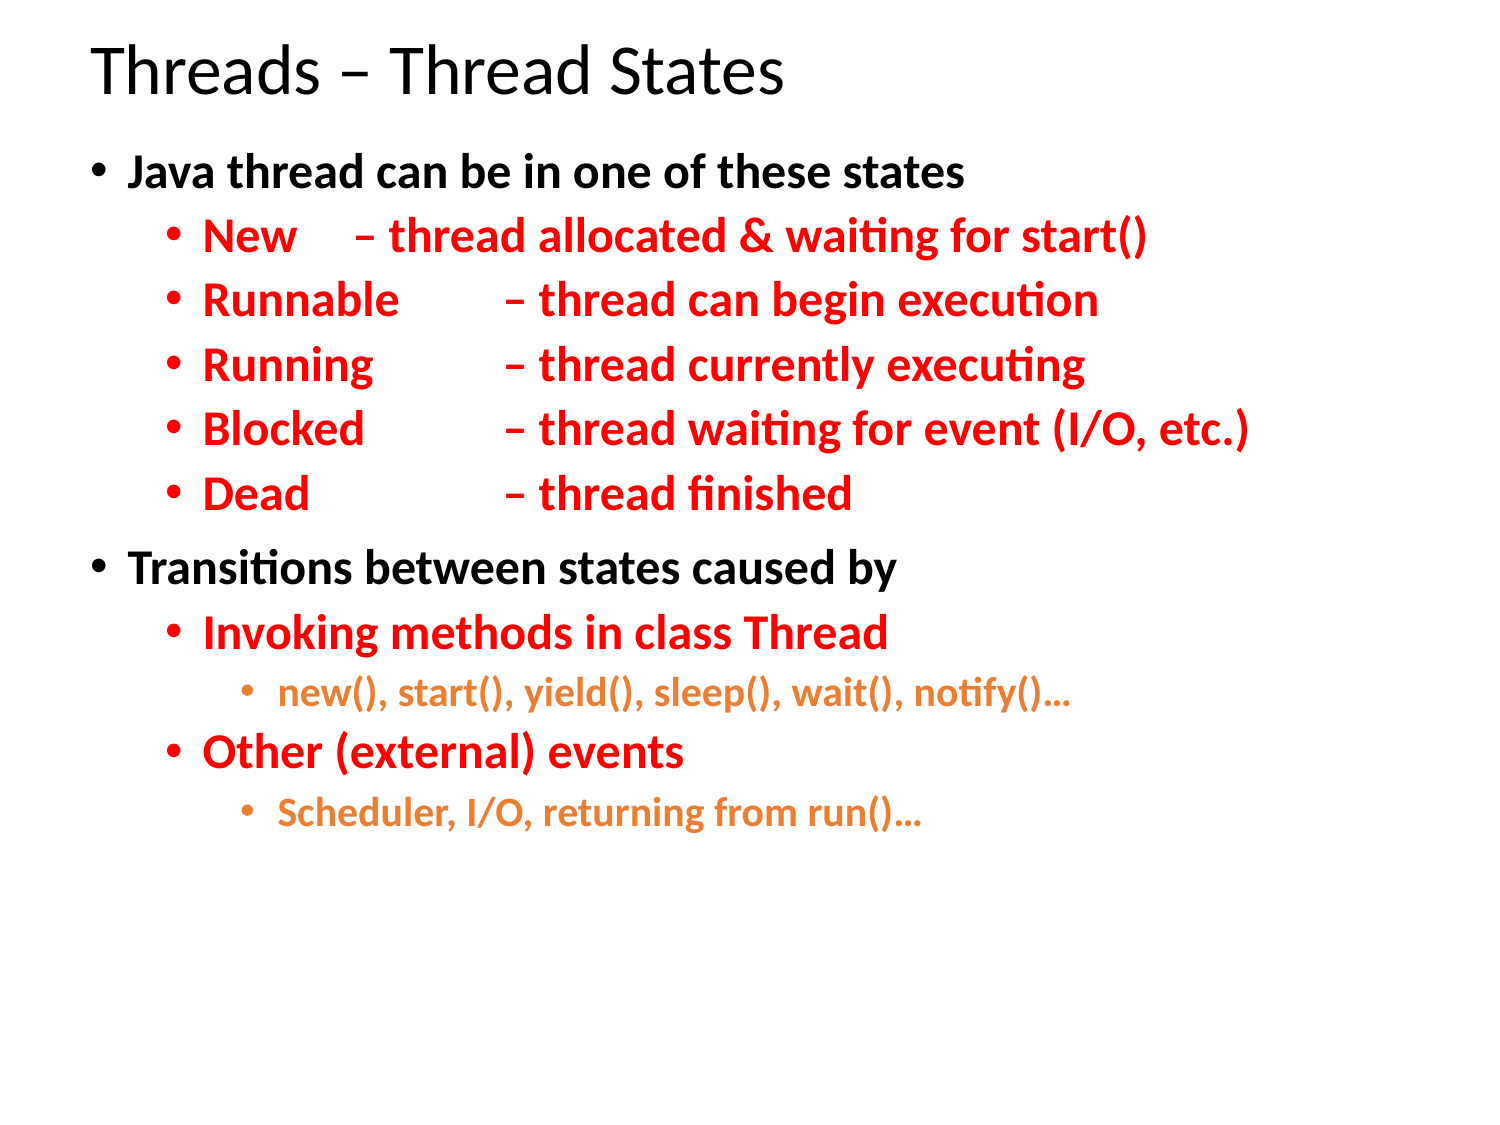

# Threads – Thread States
Java thread can be in one of these states
New 	– thread allocated & waiting for start()
Runnable 	– thread can begin execution
Running 	– thread currently executing
Blocked 	– thread waiting for event (I/O, etc.)
Dead 		– thread finished
Transitions between states caused by
Invoking methods in class Thread
new(), start(), yield(), sleep(), wait(), notify()…
Other (external) events
Scheduler, I/O, returning from run()…